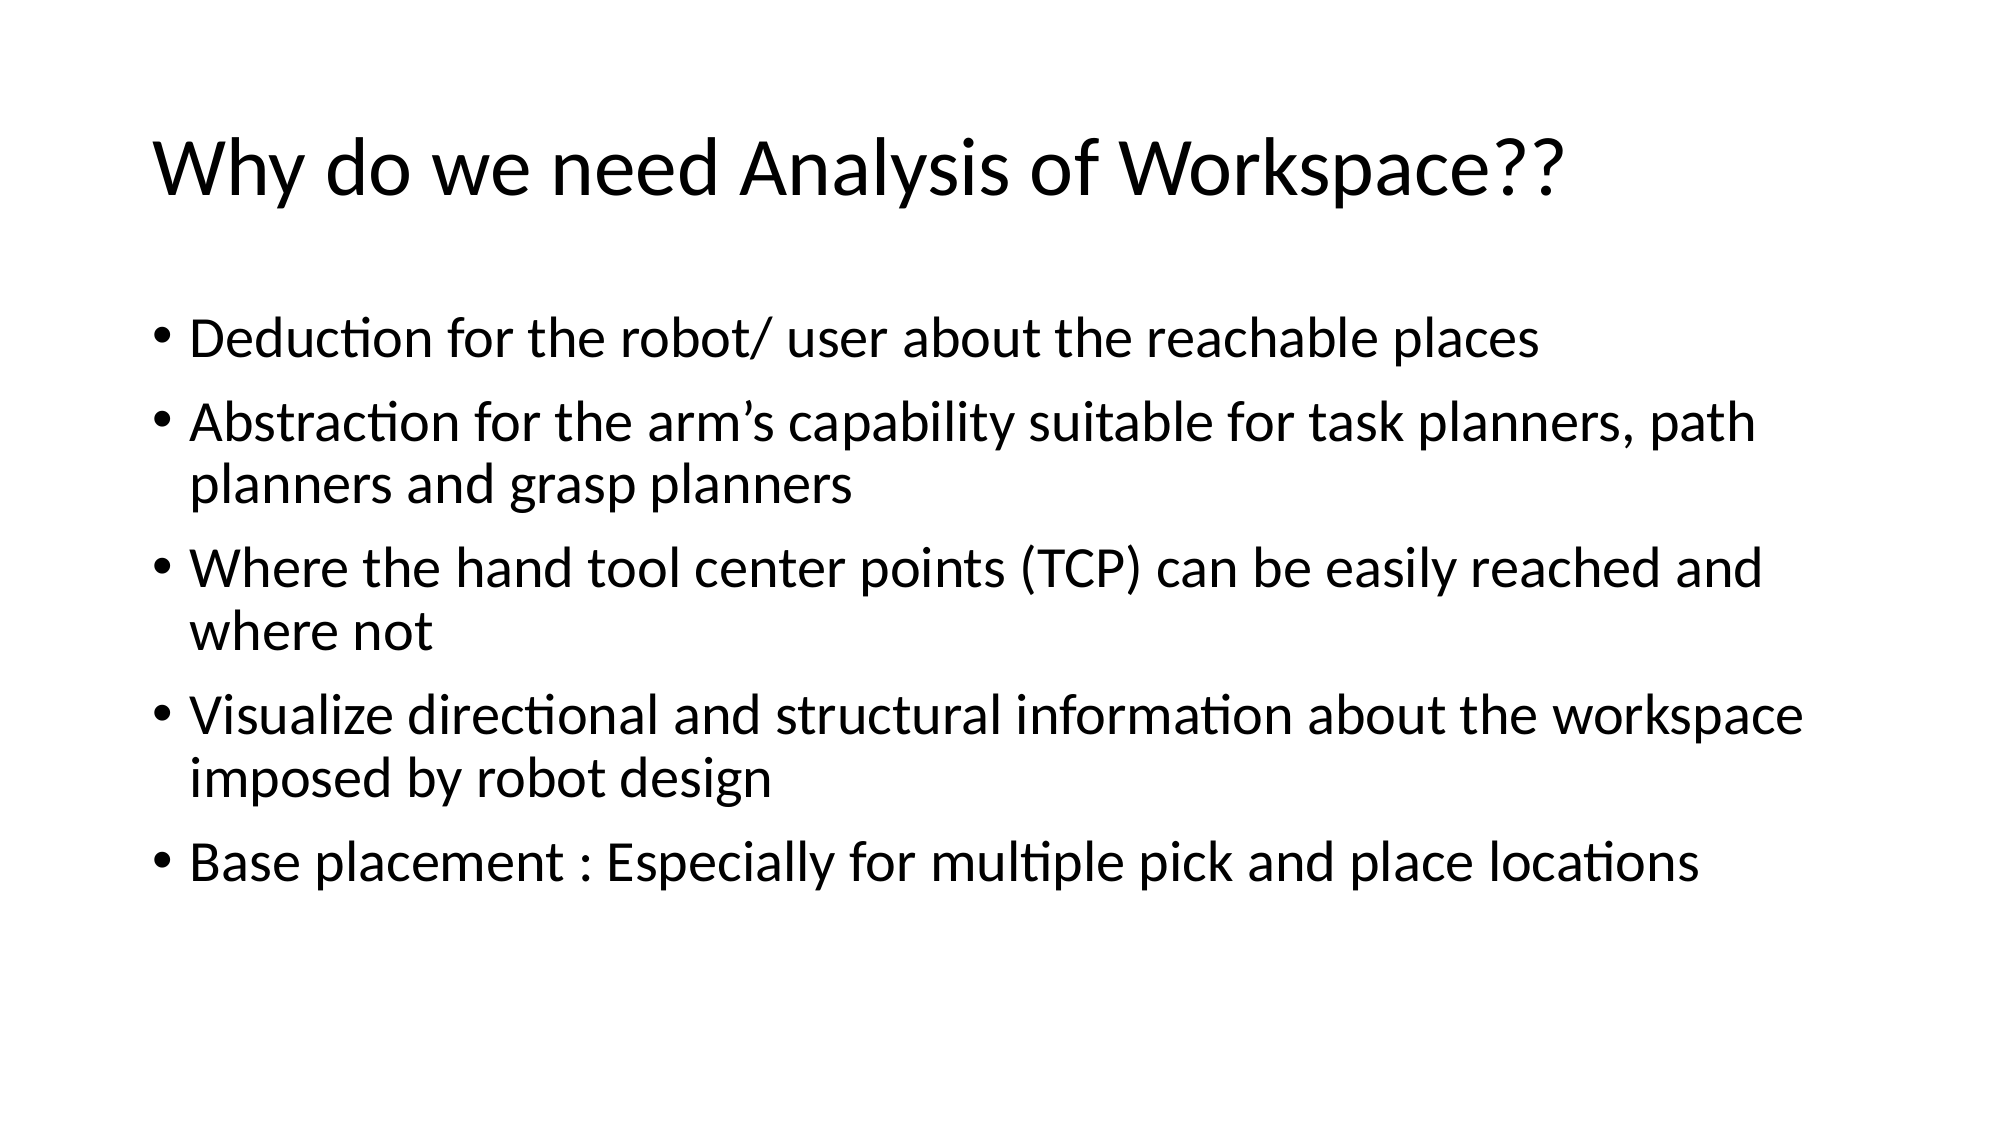

# Why do we need Analysis of Workspace??
Deduction for the robot/ user about the reachable places
Abstraction for the arm’s capability suitable for task planners, path planners and grasp planners
Where the hand tool center points (TCP) can be easily reached and where not
Visualize directional and structural information about the workspace imposed by robot design
Base placement : Especially for multiple pick and place locations